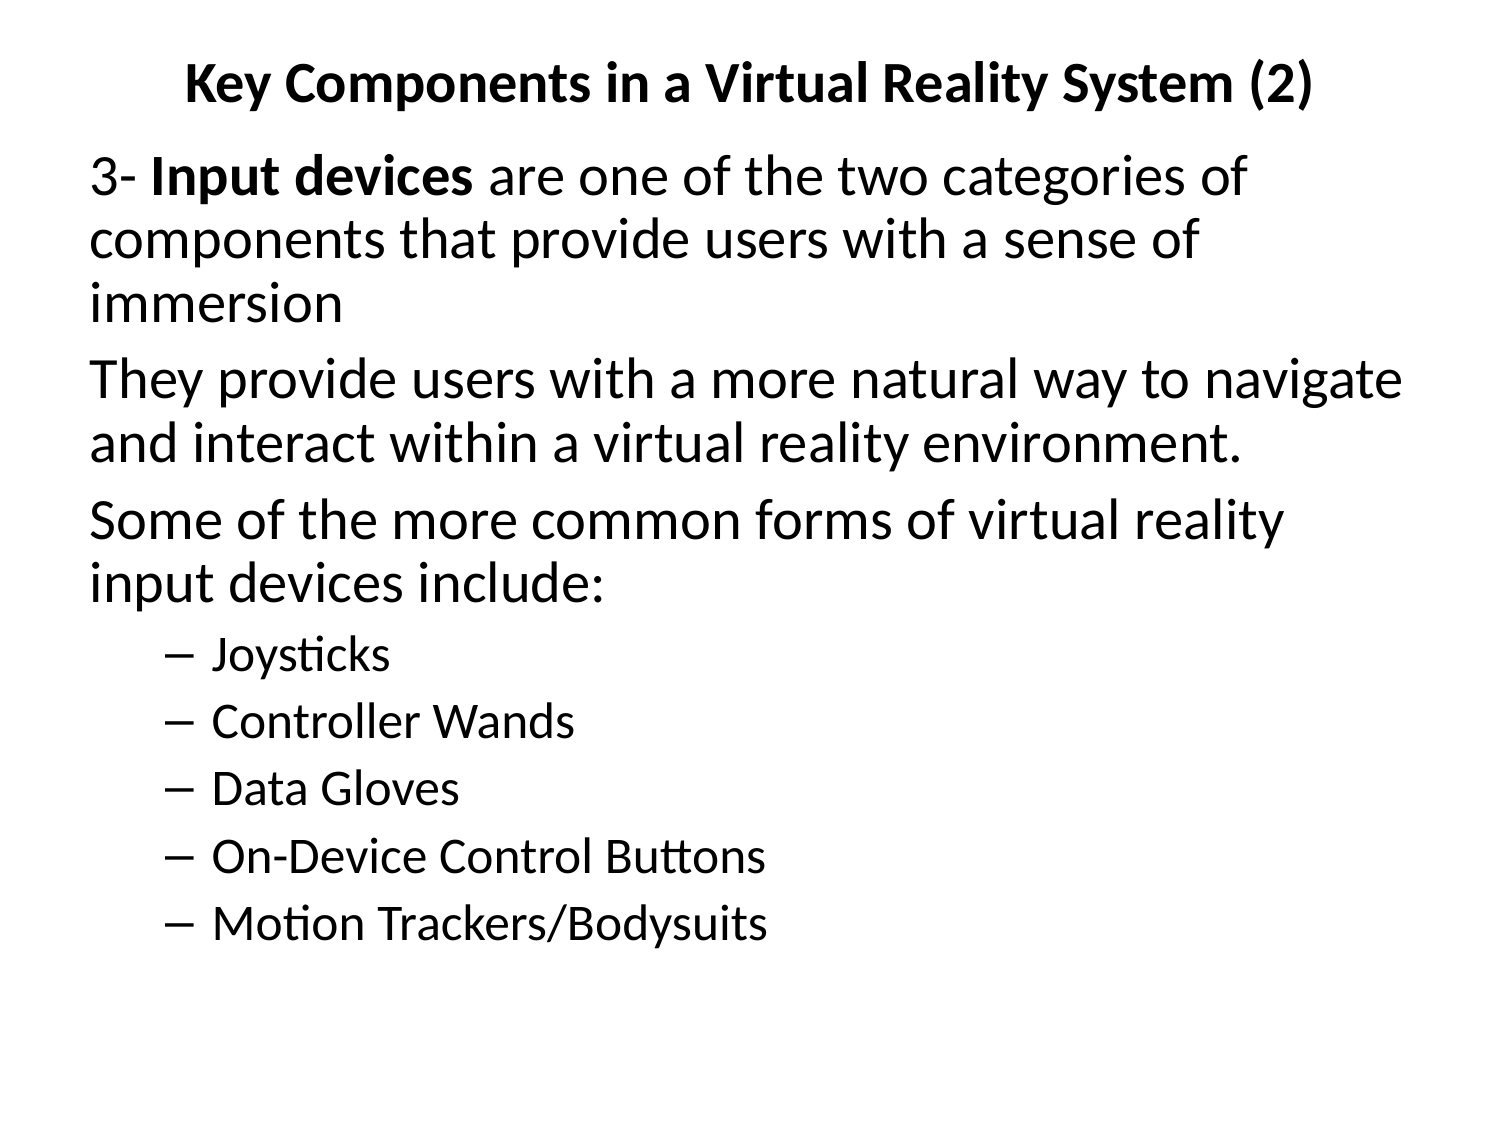

Key Components in a Virtual Reality System (2)
3- Input devices are one of the two categories of components that provide users with a sense of immersion
They provide users with a more natural way to navigate and interact within a virtual reality environment.
Some of the more common forms of virtual reality input devices include:
Joysticks
Controller Wands
Data Gloves
On-Device Control Buttons
Motion Trackers/Bodysuits